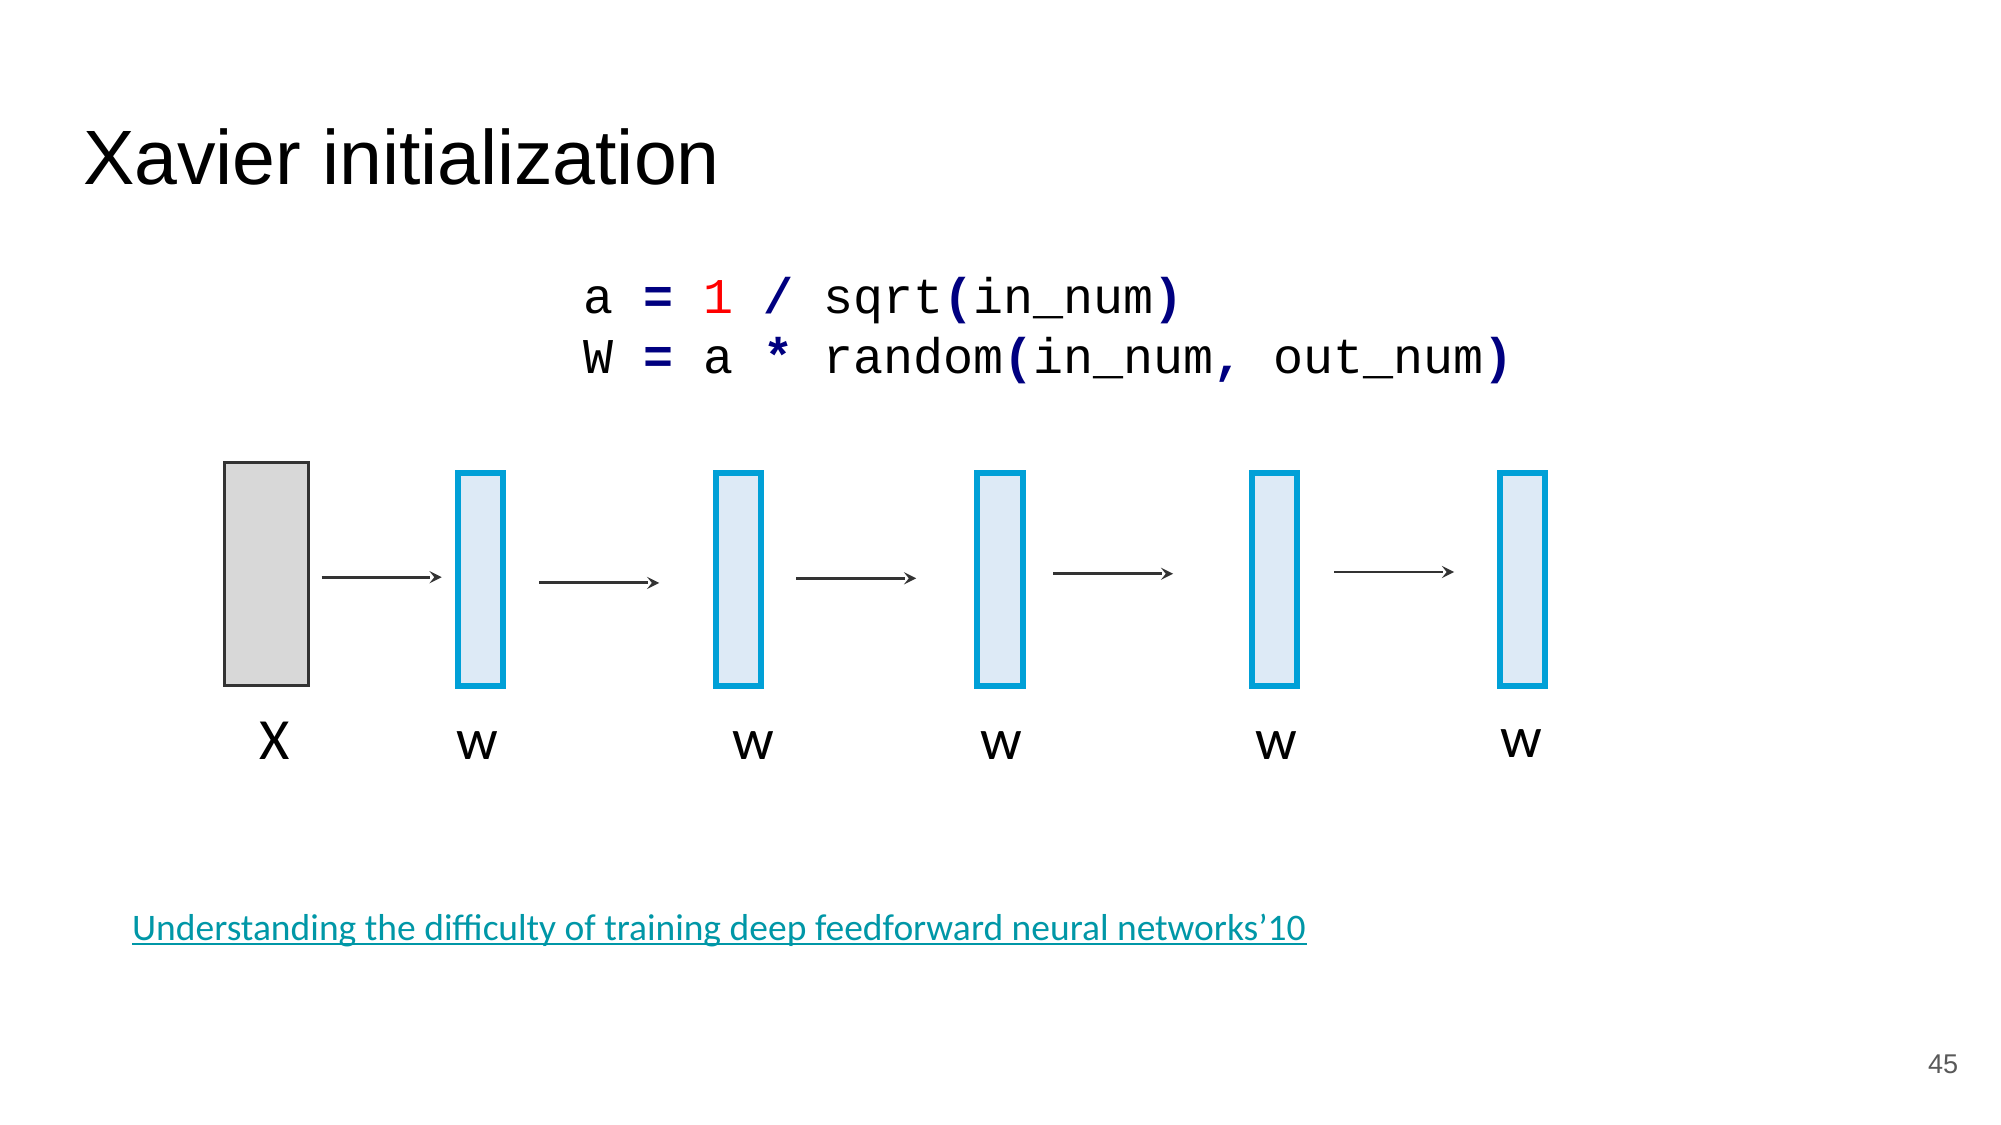

# Xavier initialization
a = 1 / sqrt(in_num)
W = a * random(in_num, out_num)

w
X
w
w
w
w
Understanding the difficulty of training deep feedforward neural networks’10
45